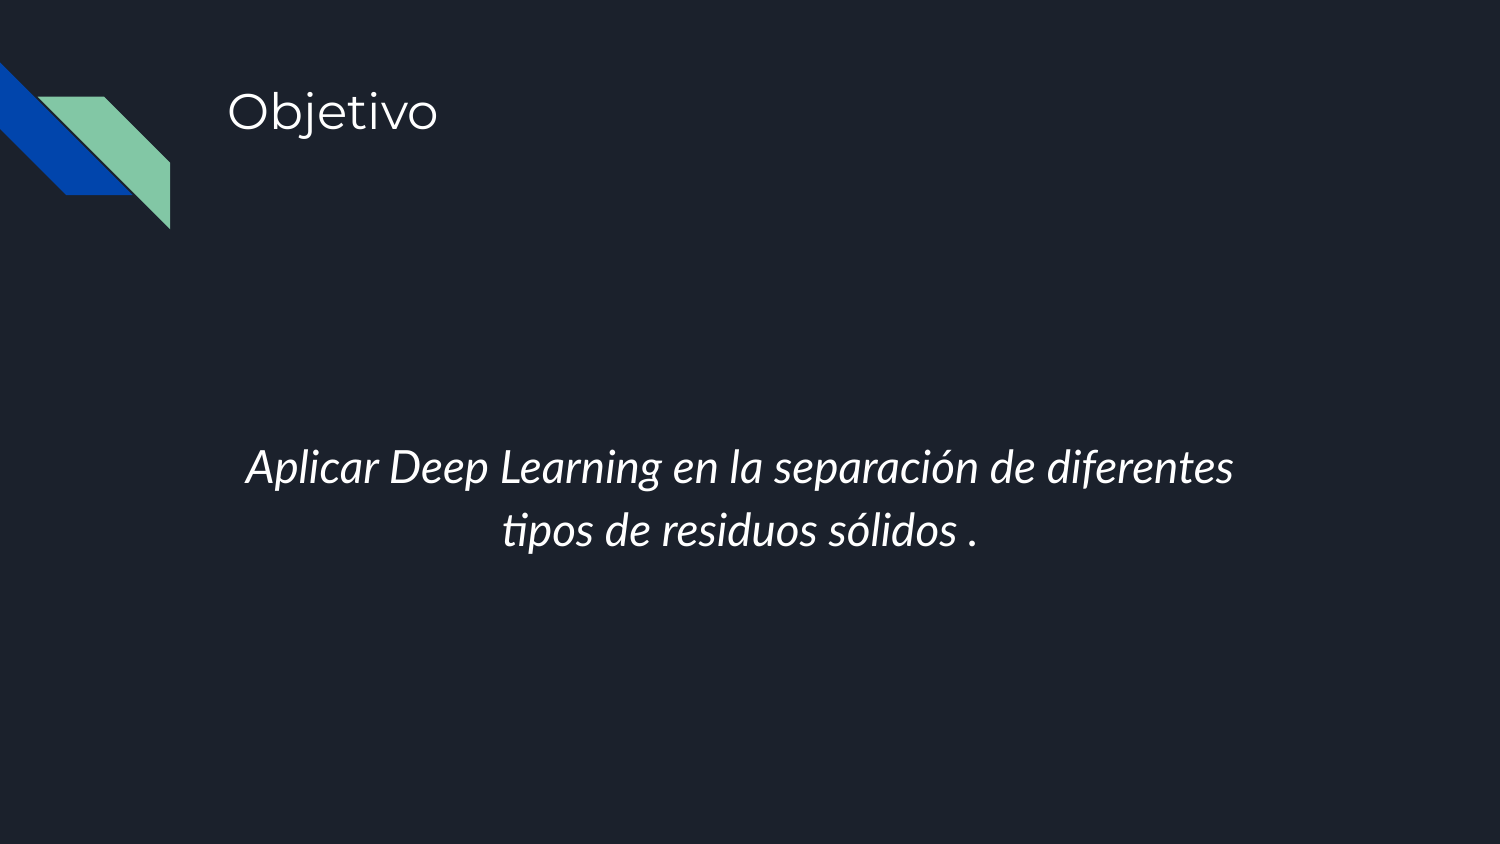

# Objetivo

Aplicar Deep Learning en la separación de diferentes tipos de residuos sólidos .